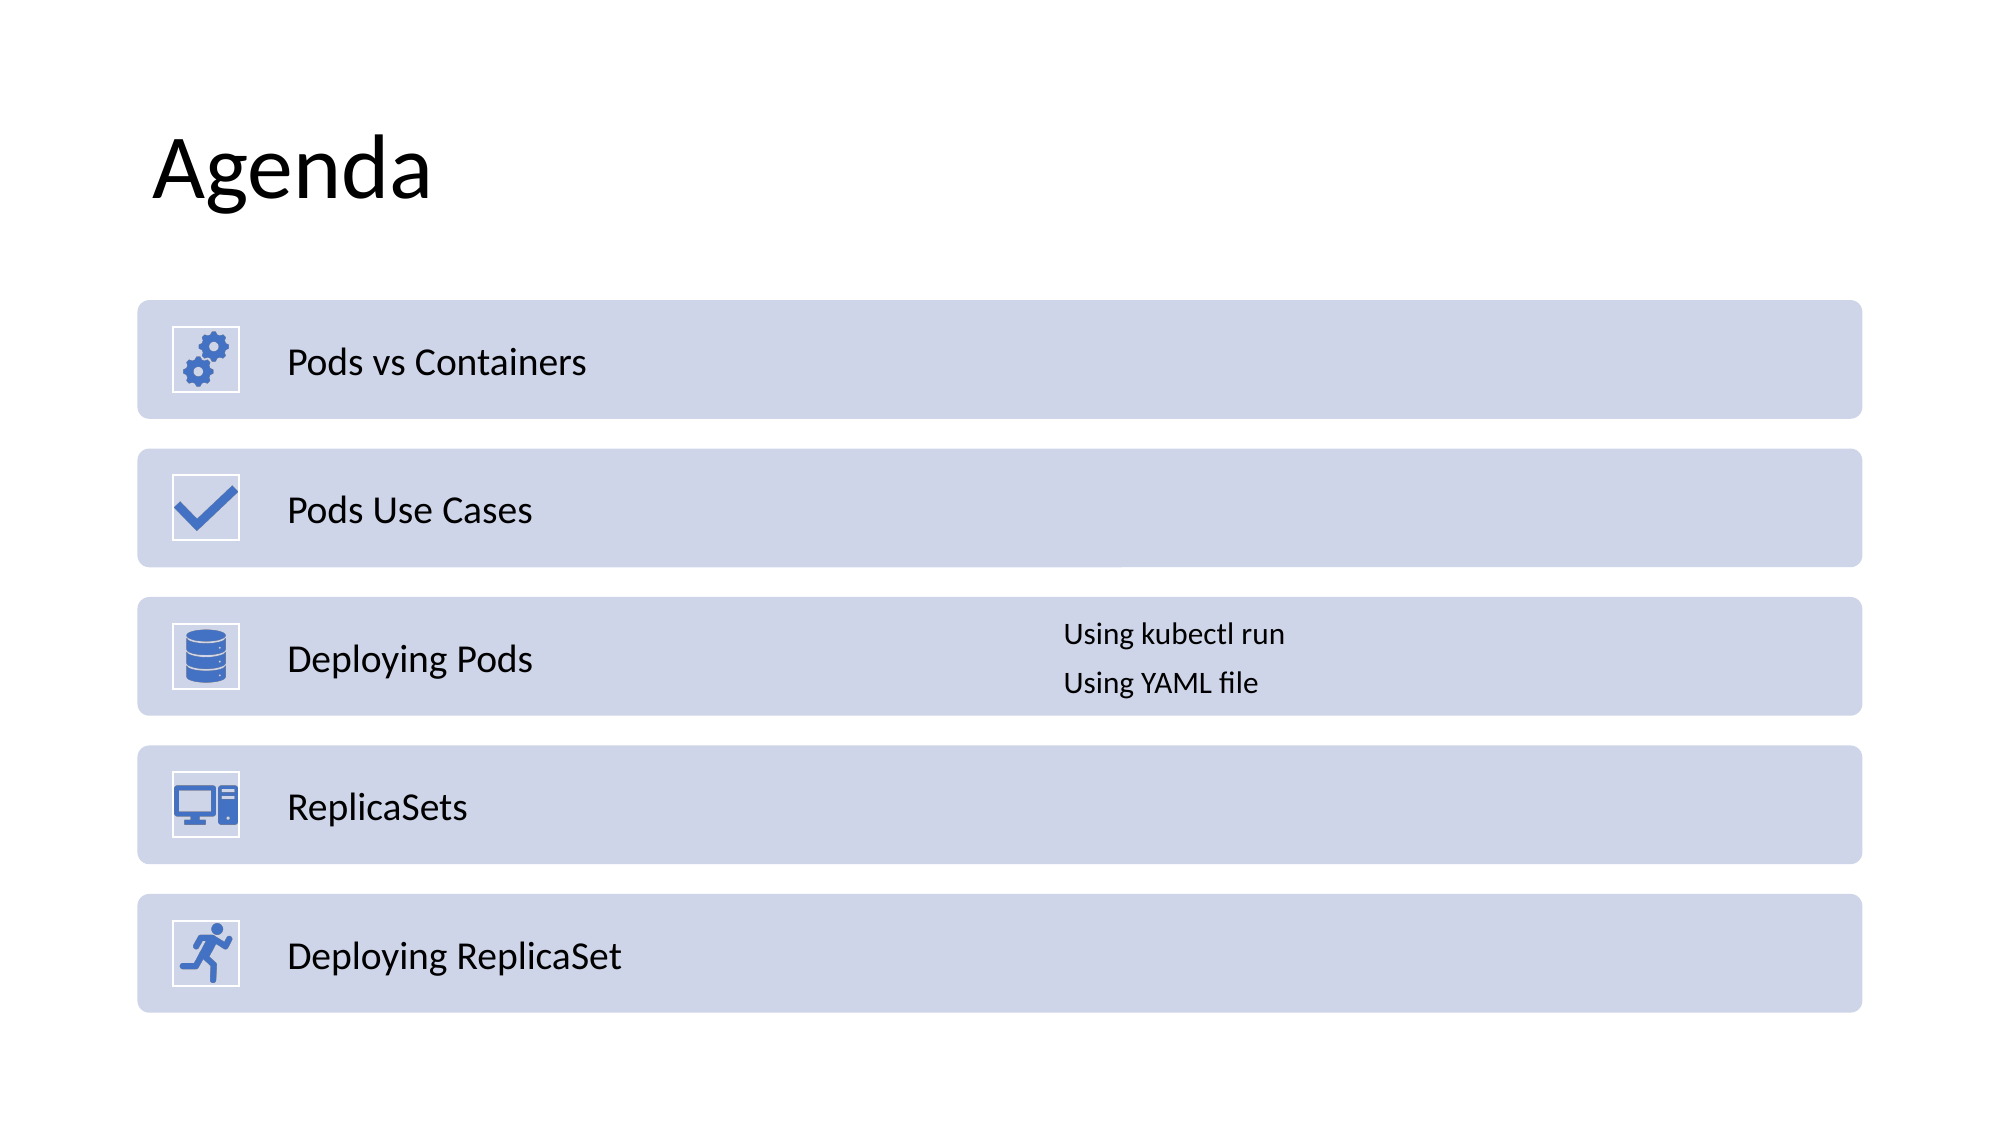

# Agenda
Pods vs Containers
Pods Use Cases
Deploying Pods
Using kubectl run
Using YAML file
ReplicaSets
Deploying ReplicaSet